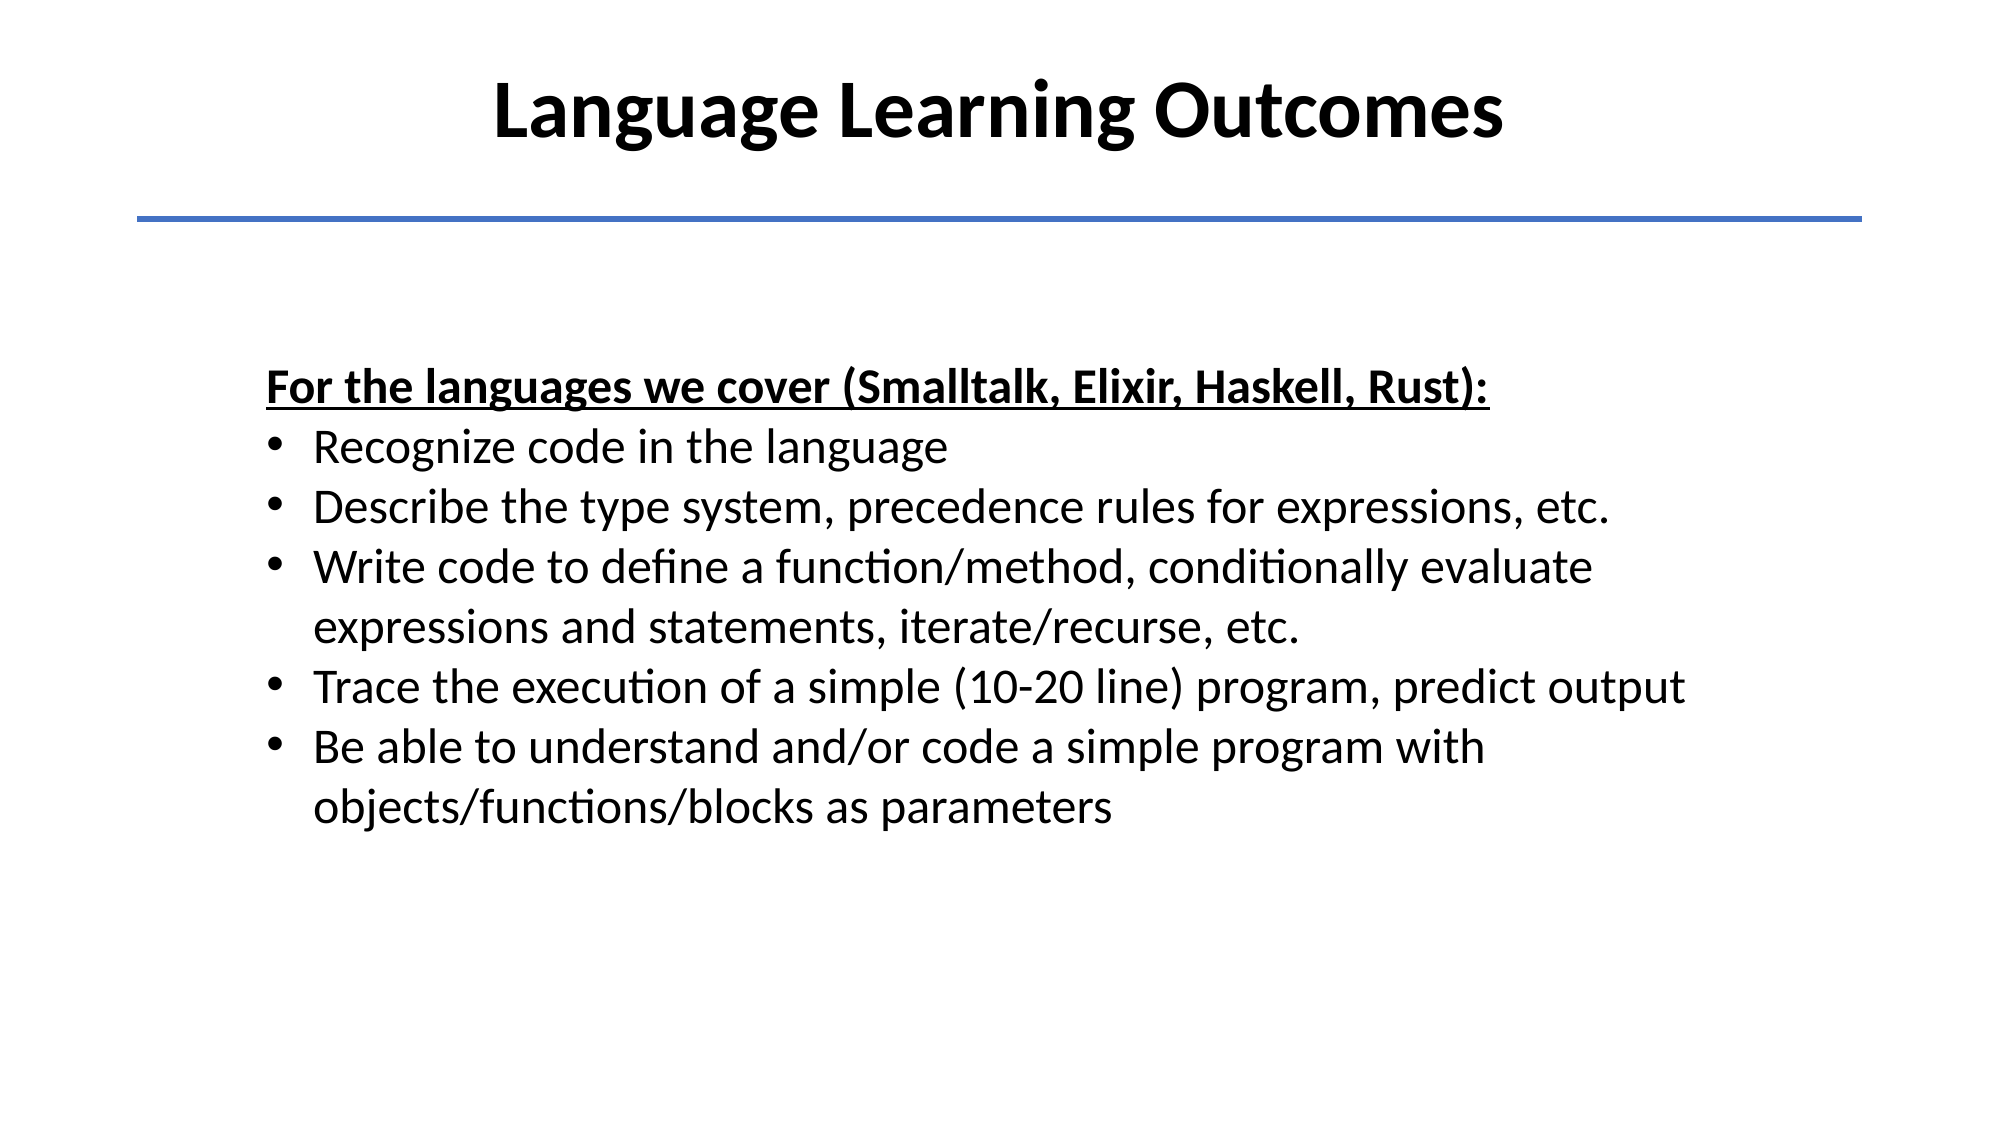

# Language Learning Outcomes
For the languages we cover (Smalltalk, Elixir, Haskell, Rust):
Recognize code in the language
Describe the type system, precedence rules for expressions, etc.
Write code to define a function/method, conditionally evaluate expressions and statements, iterate/recurse, etc.
Trace the execution of a simple (10-20 line) program, predict output
Be able to understand and/or code a simple program with objects/functions/blocks as parameters